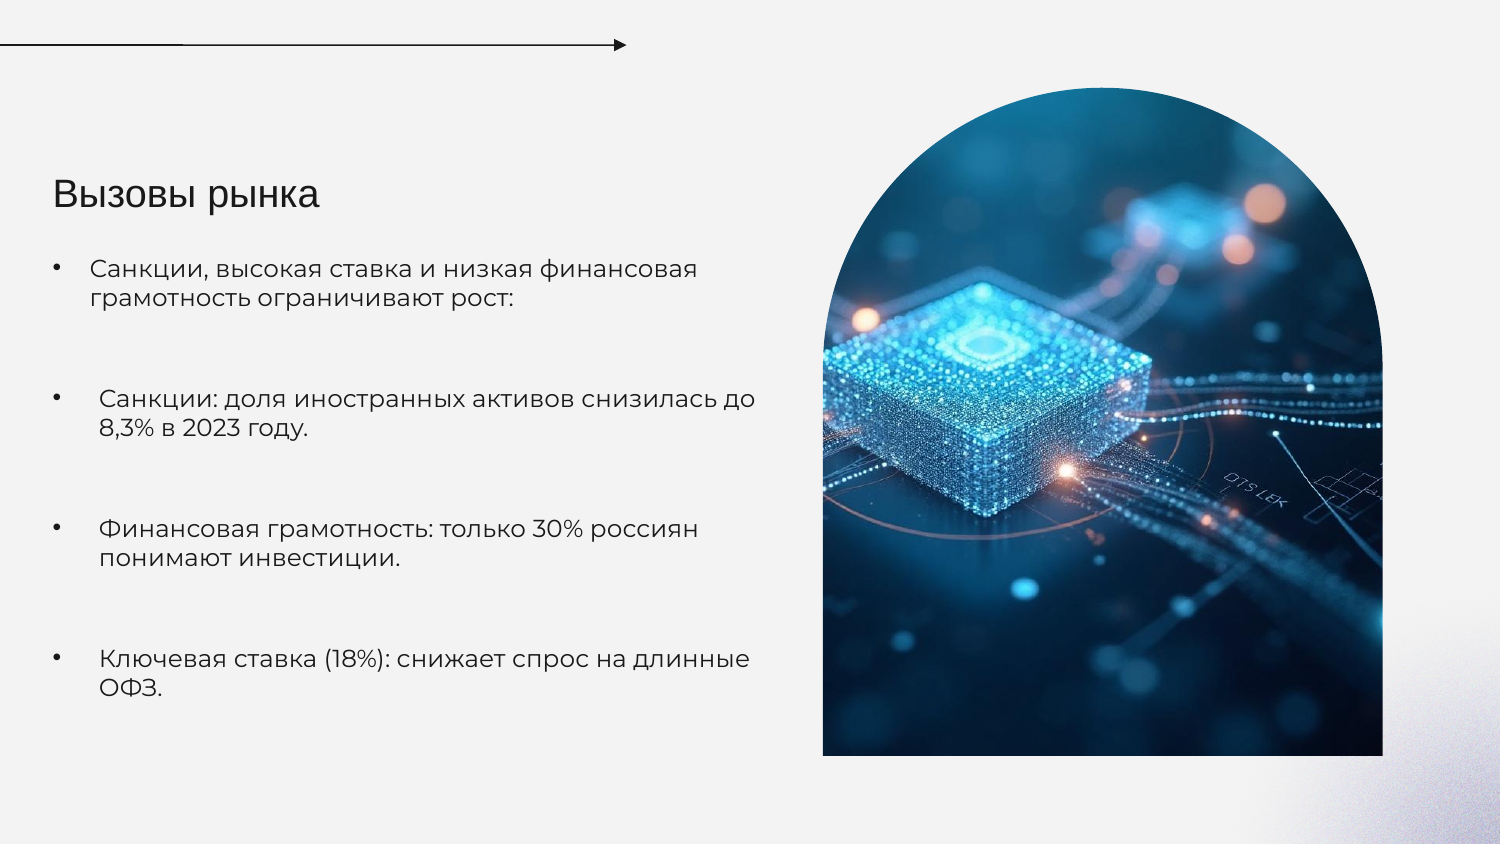

# Вызовы рынка
Санкции, высокая ставка и низкая финансовая грамотность ограничивают рост:

Санкции: доля иностранных активов снизилась до 8,3% в 2023 году.

Финансовая грамотность: только 30% россиян понимают инвестиции.

Ключевая ставка (18%): снижает спрос на длинные ОФЗ.